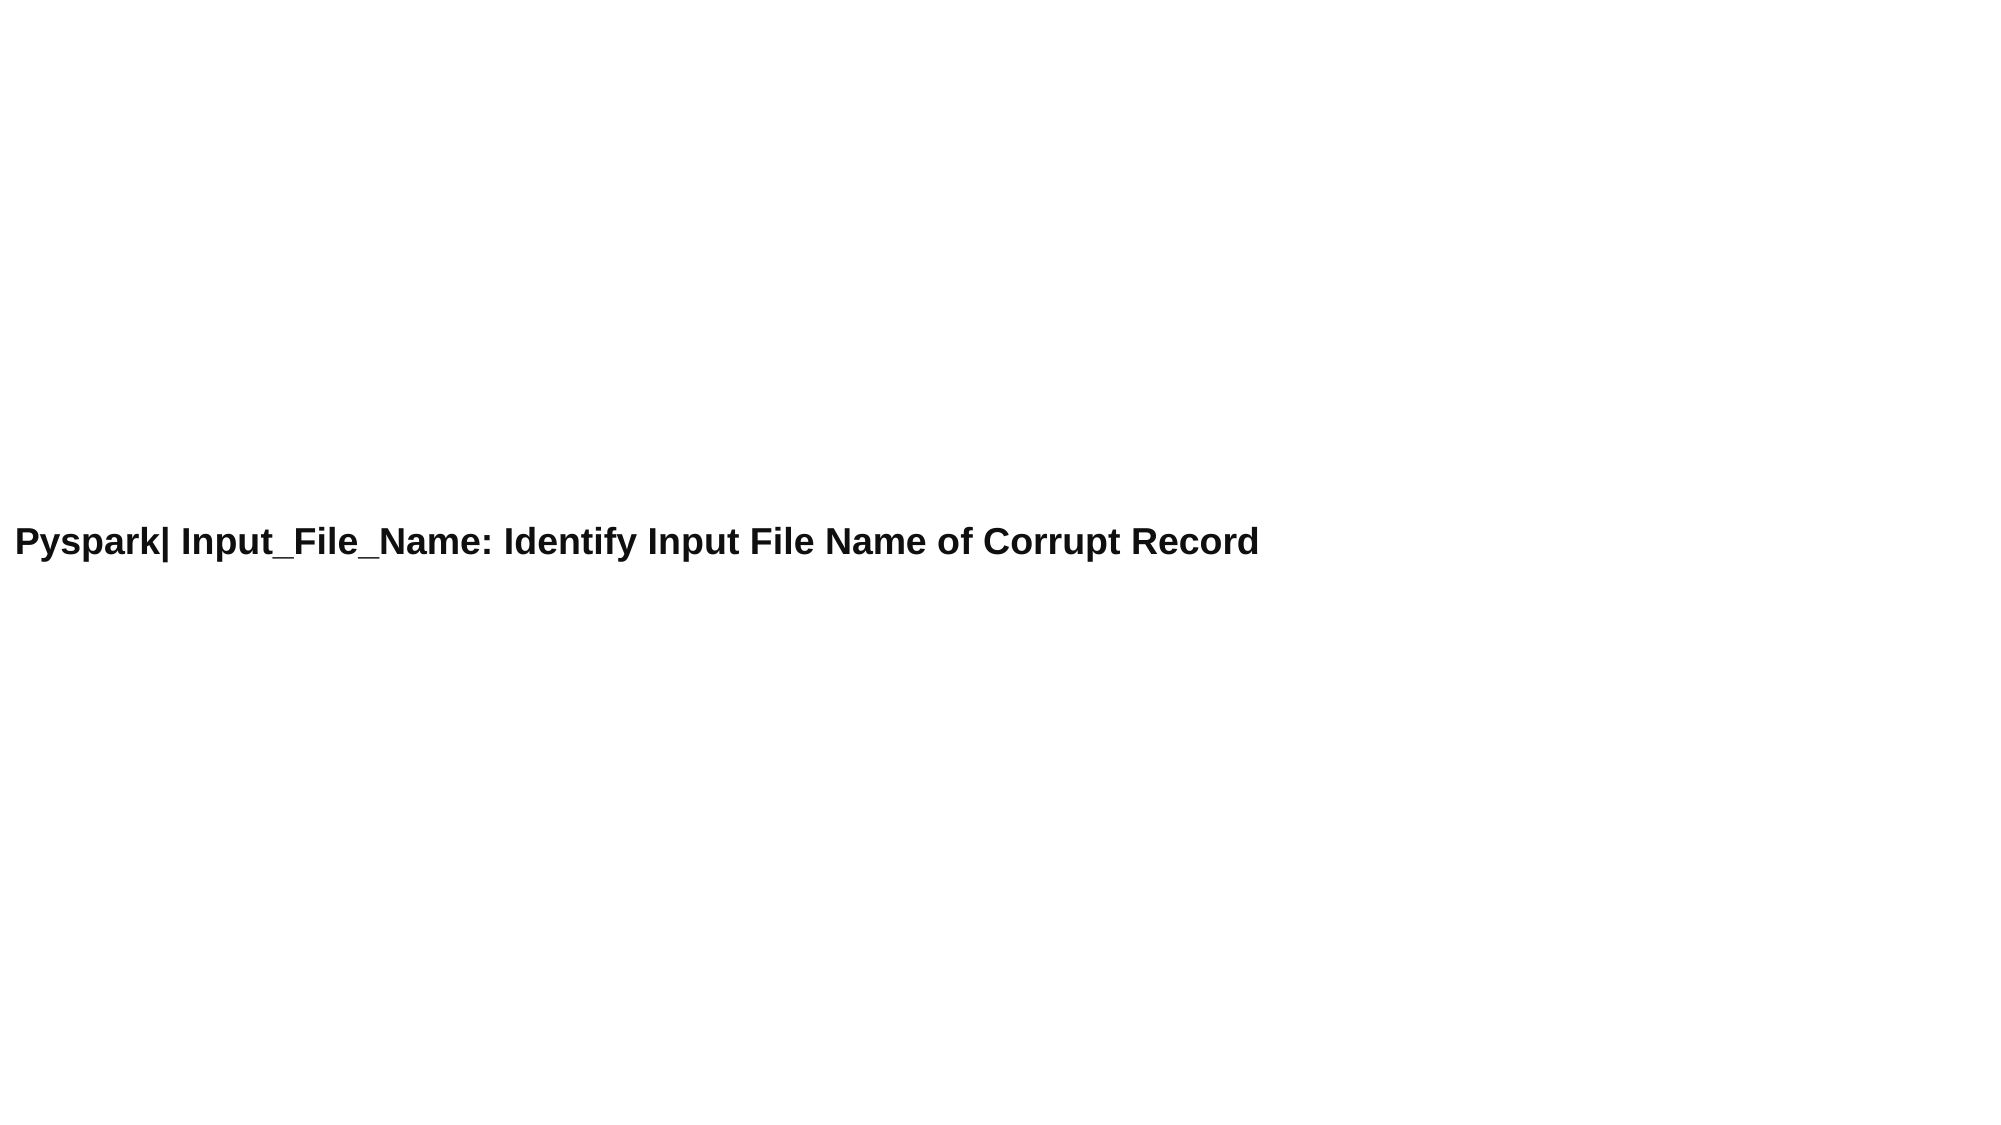

Pyspark| Input_File_Name: Identify Input File Name of Corrupt Record